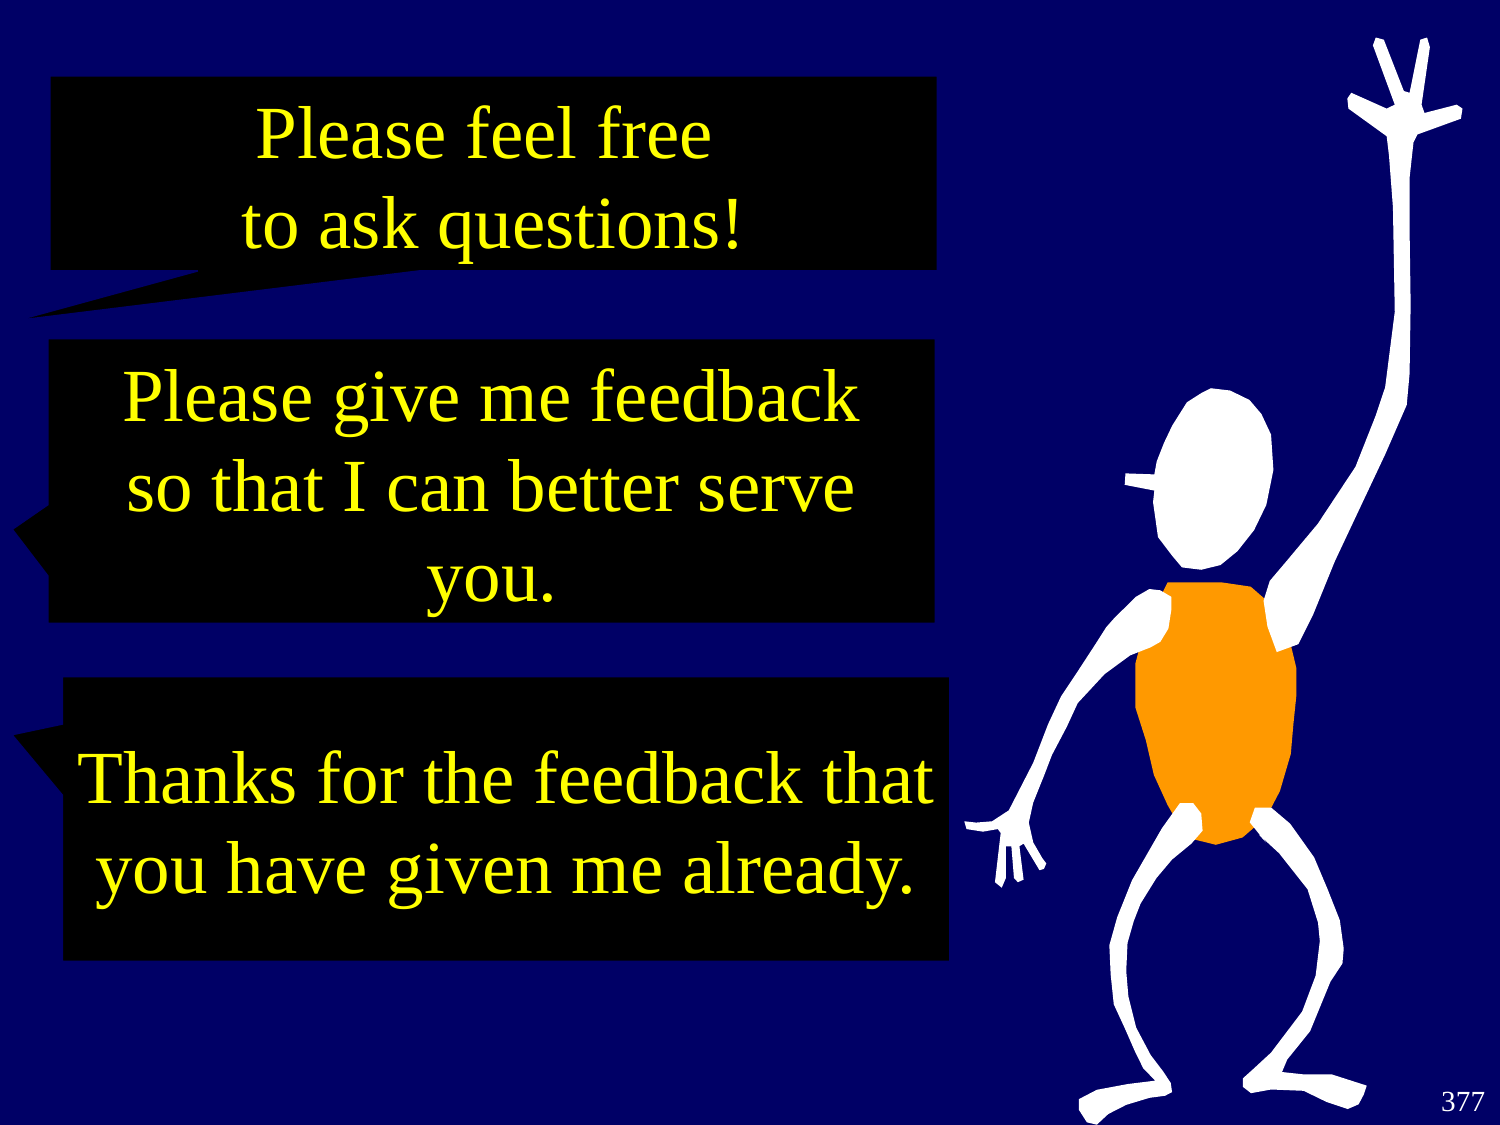

Please feel free
to ask questions!
Please give me feedback
so that I can better serve you.
Thanks for the feedback that you have given me already.